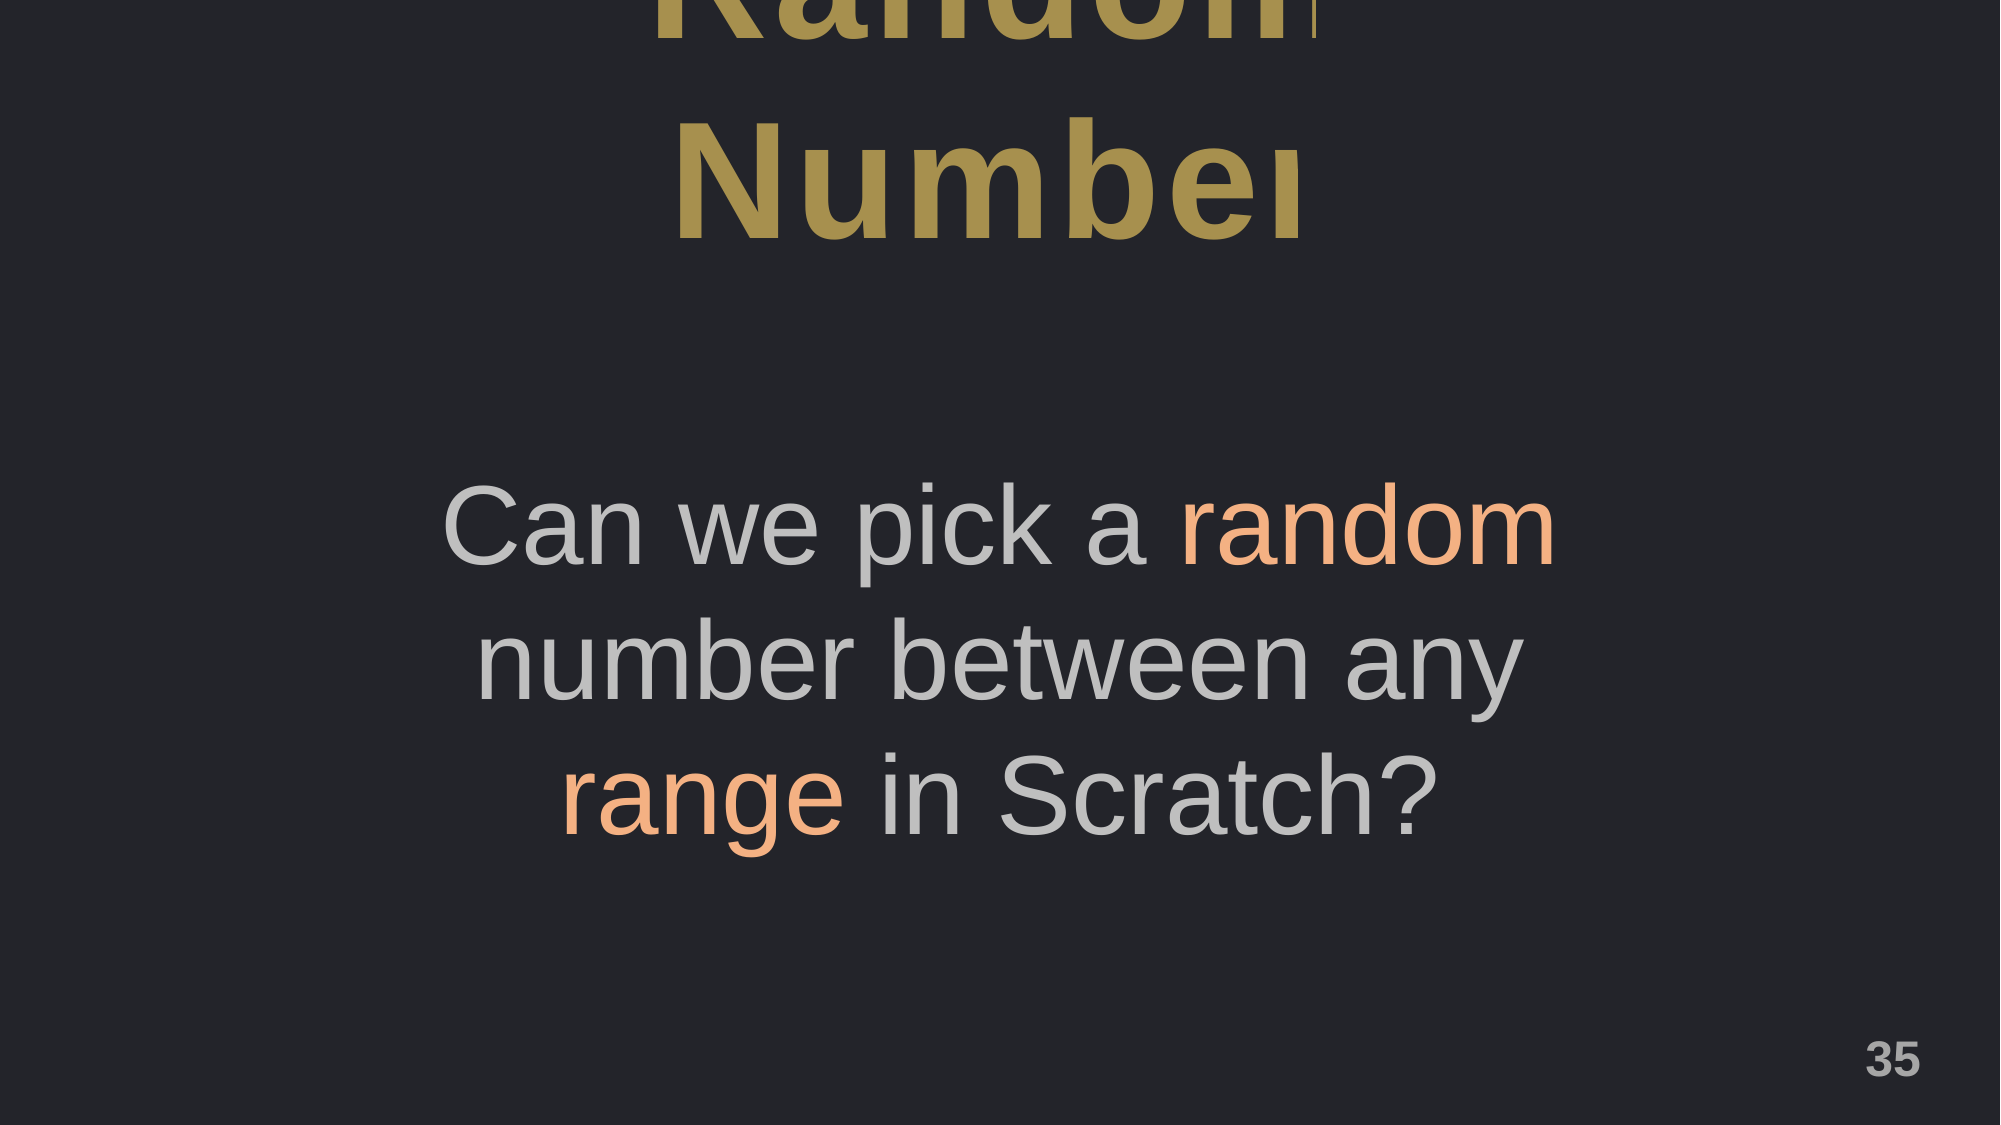

Pick a Random Number
Can we pick a random number between any range in Scratch?
35